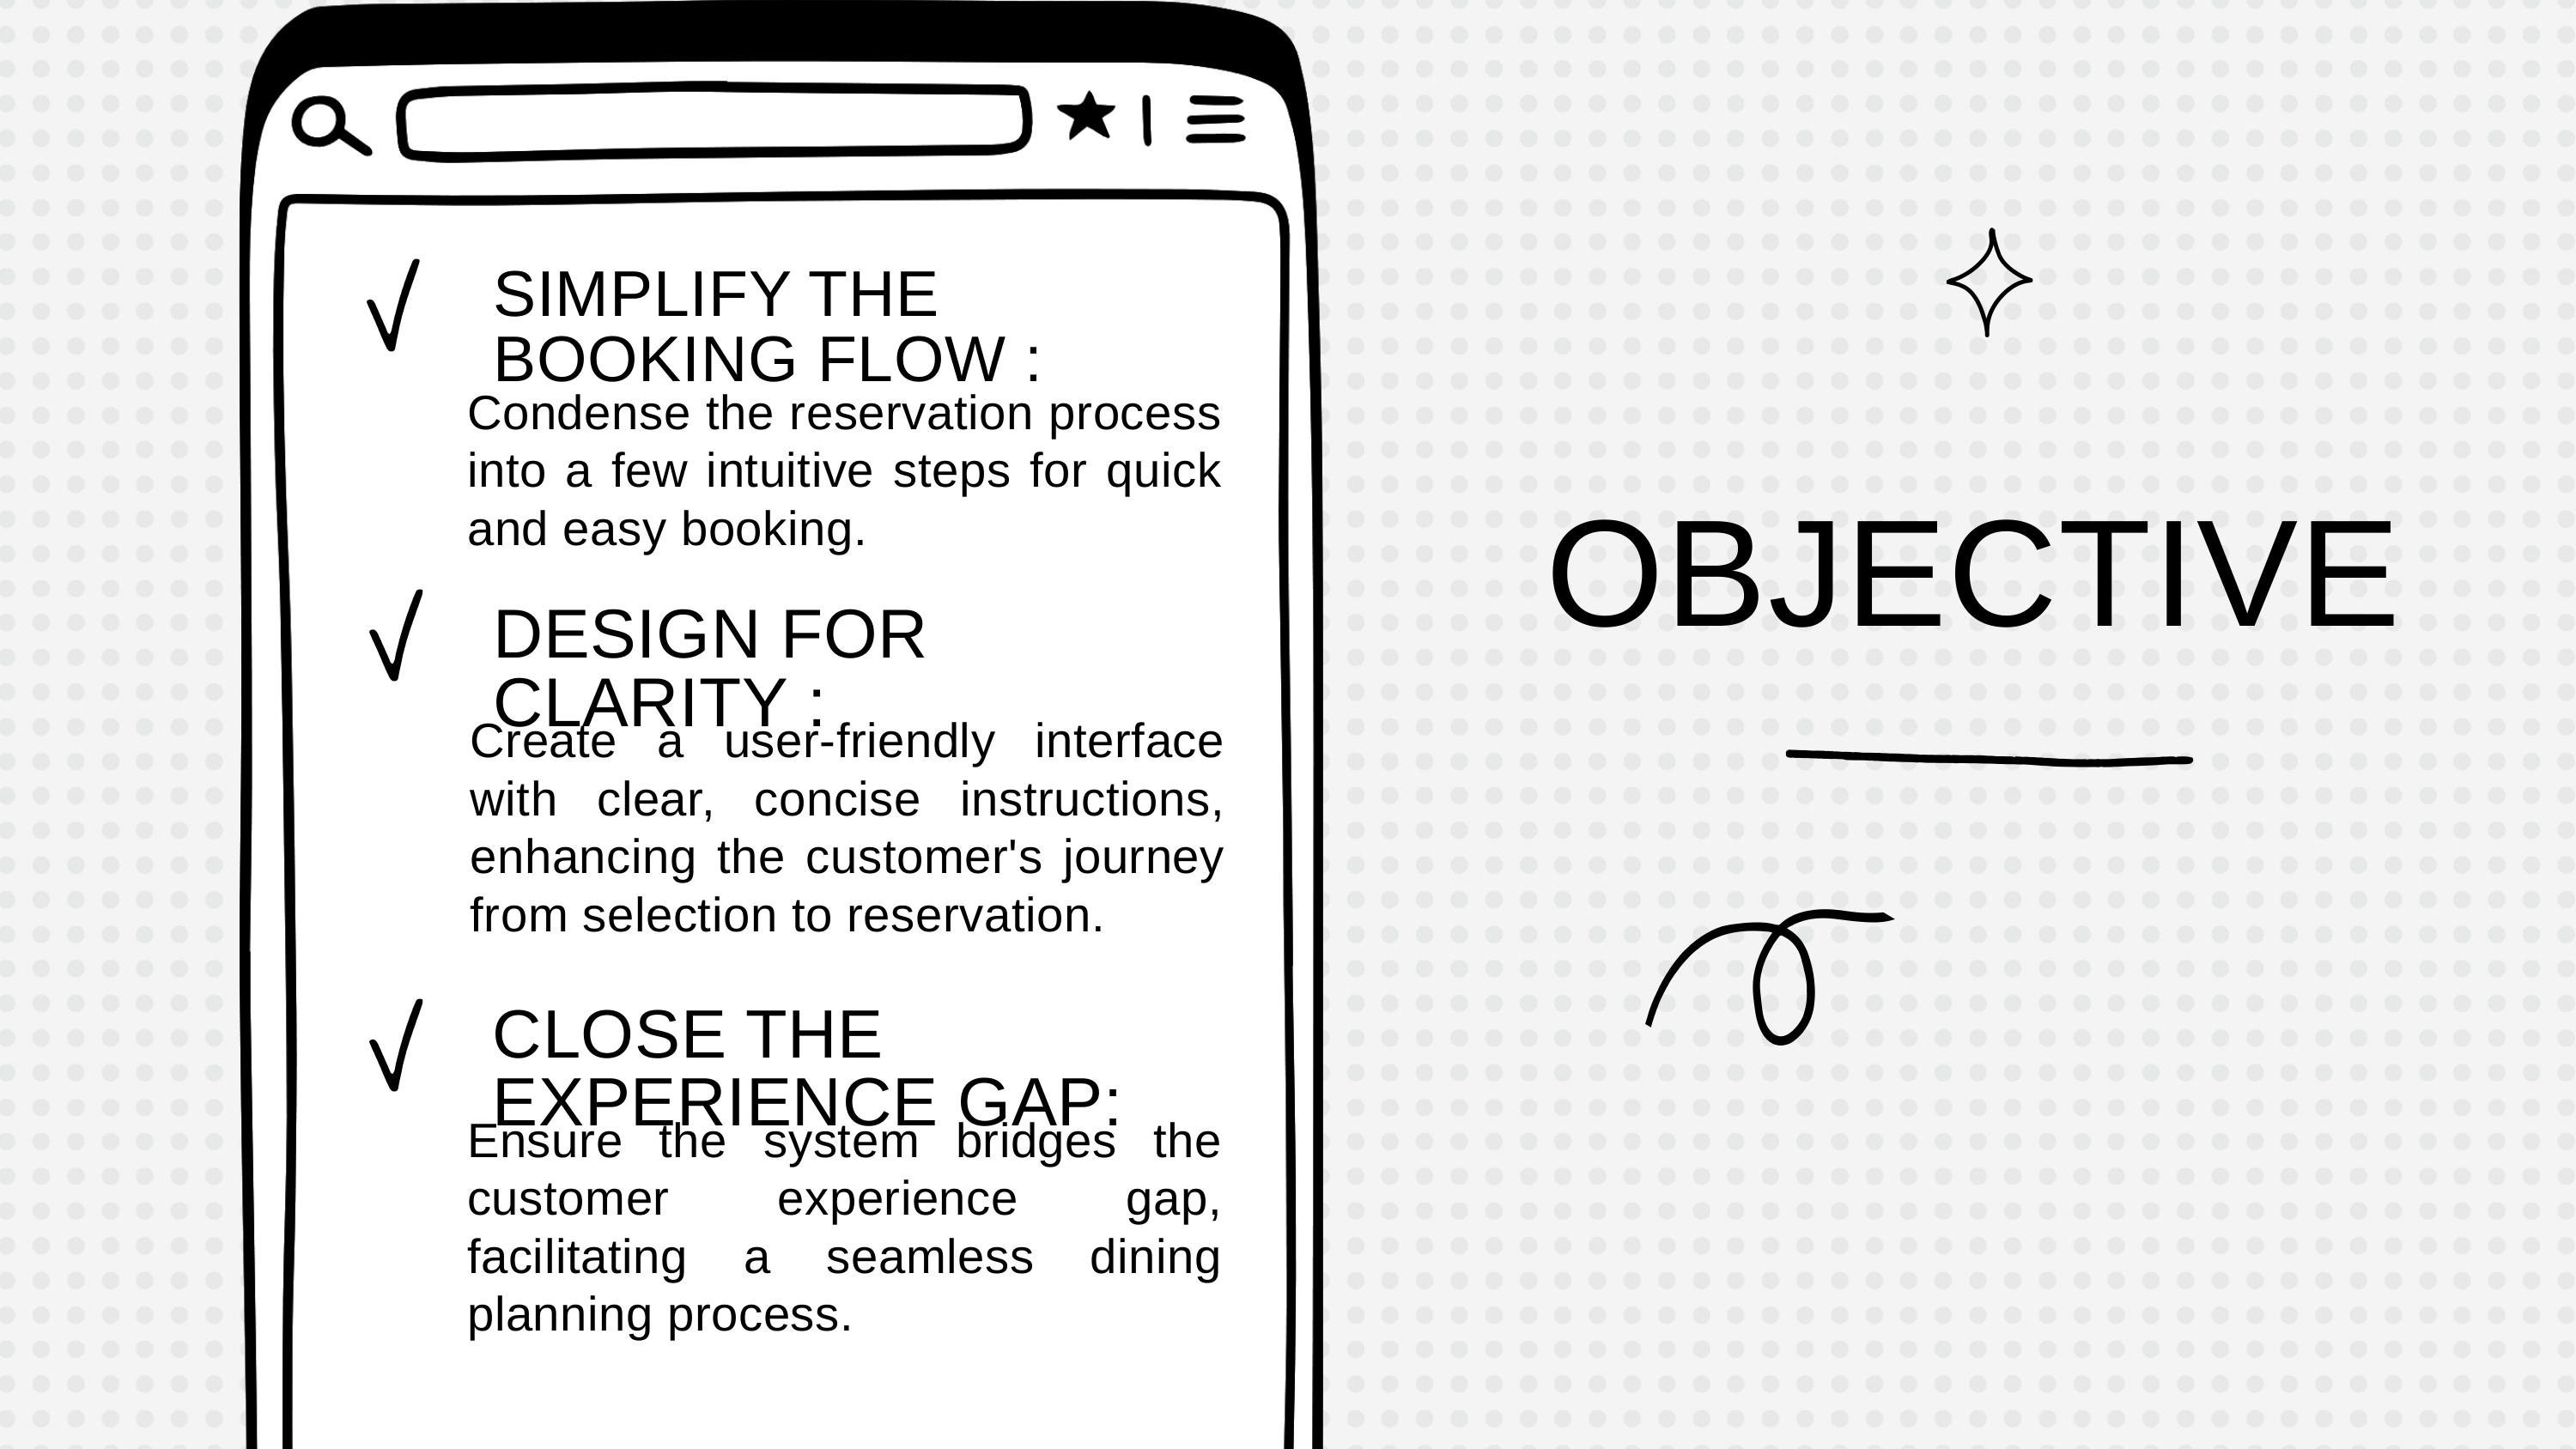

SIMPLIFY THE BOOKING FLOW :
Condense the reservation process into a few intuitive steps for quick and easy booking.
OBJECTIVE

DESIGN FOR CLARITY :
Create a user-friendly interface with clear, concise instructions, enhancing the customer's journey from selection to reservation.

CLOSE THE EXPERIENCE GAP:
Ensure the system bridges the customer experience gap, facilitating a seamless dining planning process.